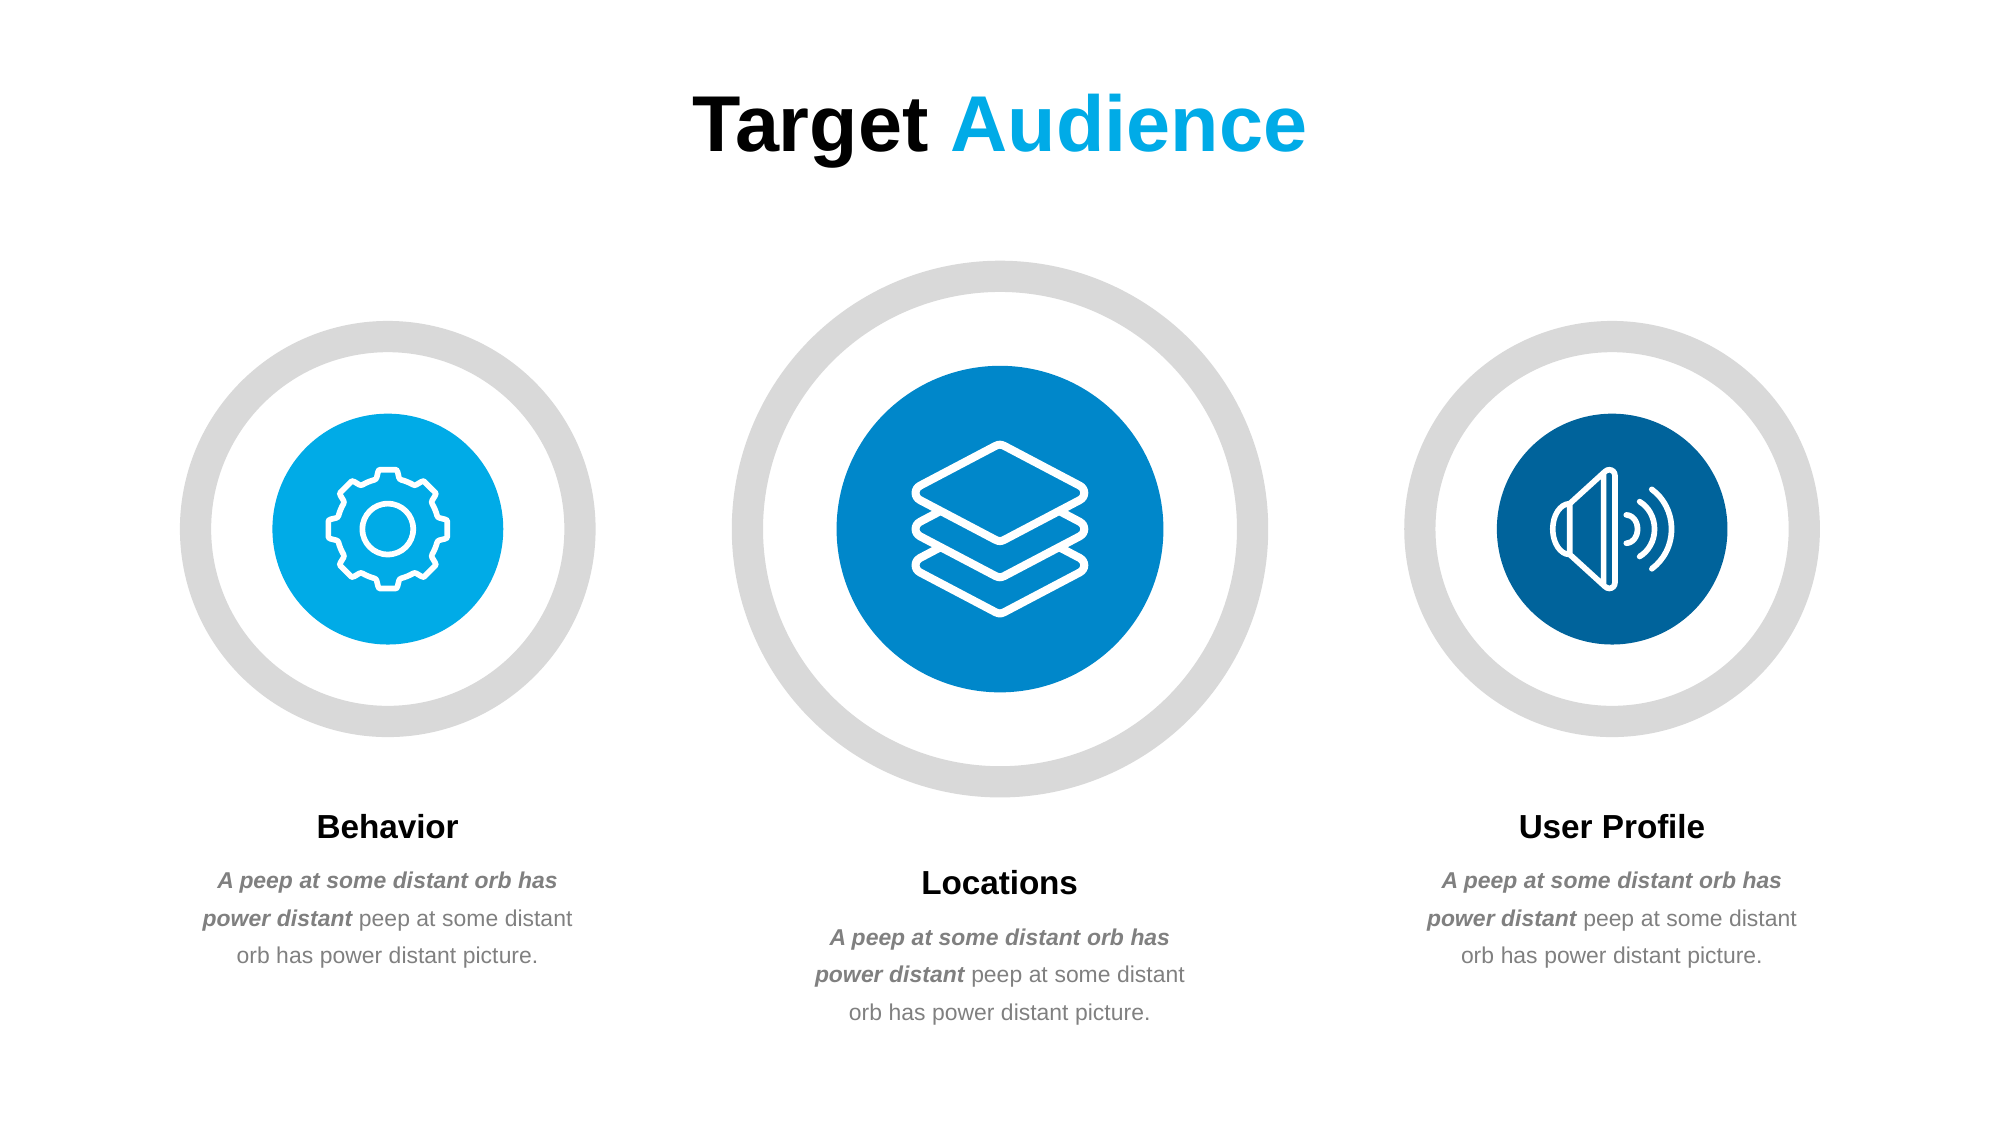

Target Audience

Behavior
User Profile
A peep at some distant orb has
power distant peep at some distant orb has power distant picture.
A peep at some distant orb has
power distant peep at some distant orb has power distant picture.
Locations
A peep at some distant orb has
power distant peep at some distant orb has power distant picture.